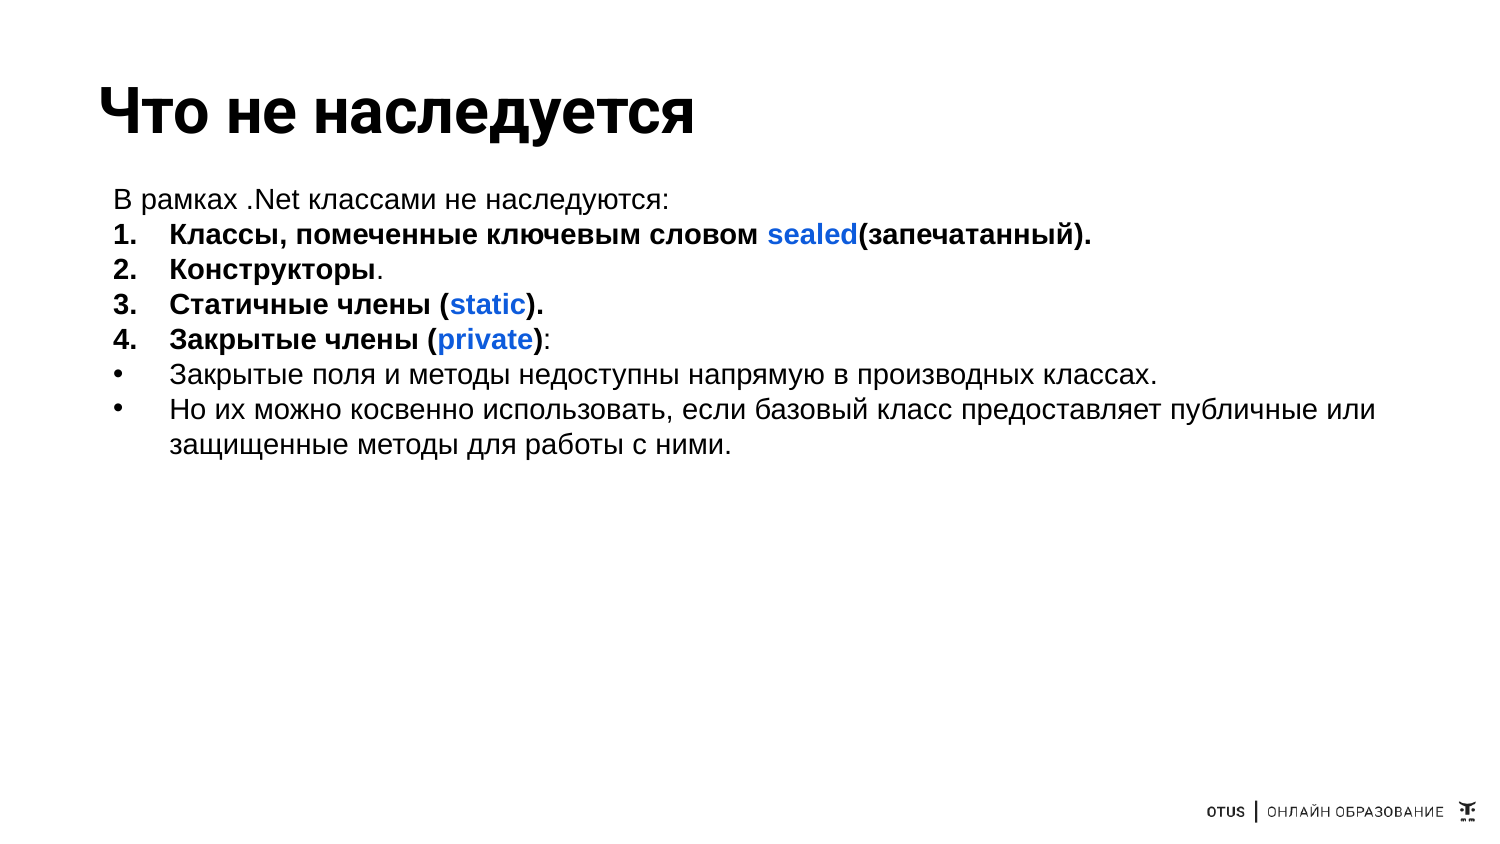

# Что не наследуется
В рамках .Net классами не наследуются:
Классы, помеченные ключевым словом sealed(запечатанный).
Конструкторы.
Статичные члены (static).
Закрытые члены (private):
Закрытые поля и методы недоступны напрямую в производных классах.
Но их можно косвенно использовать, если базовый класс предоставляет публичные или защищенные методы для работы с ними.